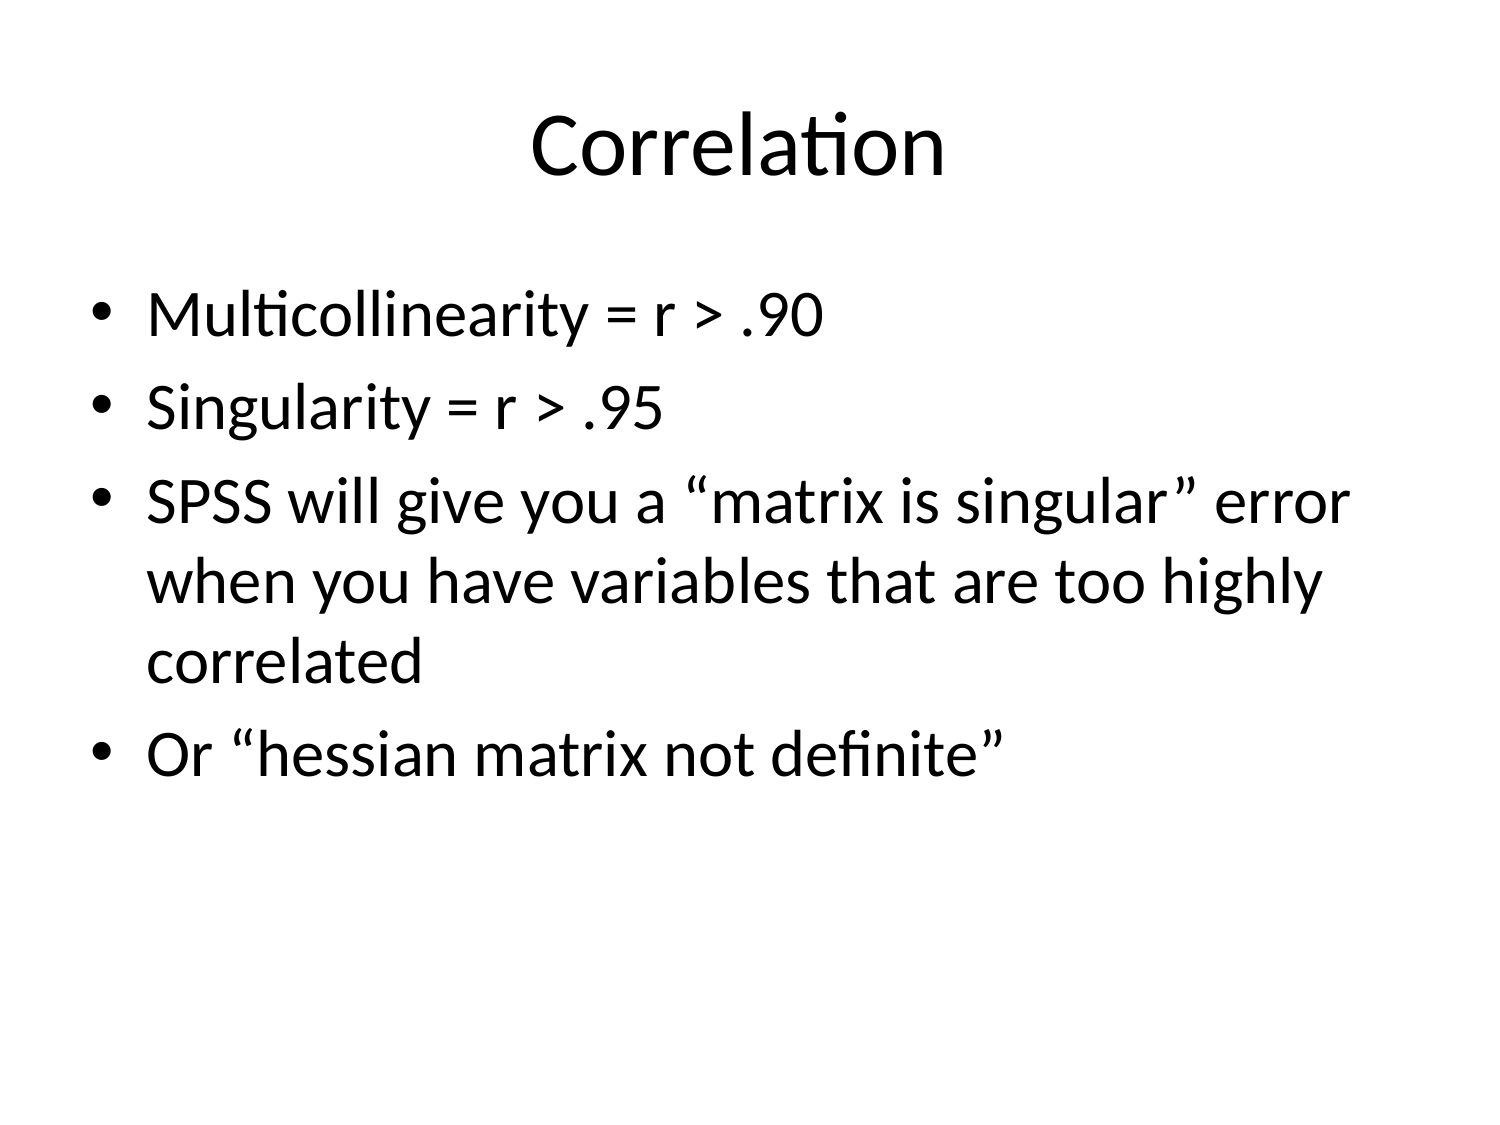

# Correlation
Multicollinearity = r > .90
Singularity = r > .95
SPSS will give you a “matrix is singular” error when you have variables that are too highly correlated
Or “hessian matrix not definite”